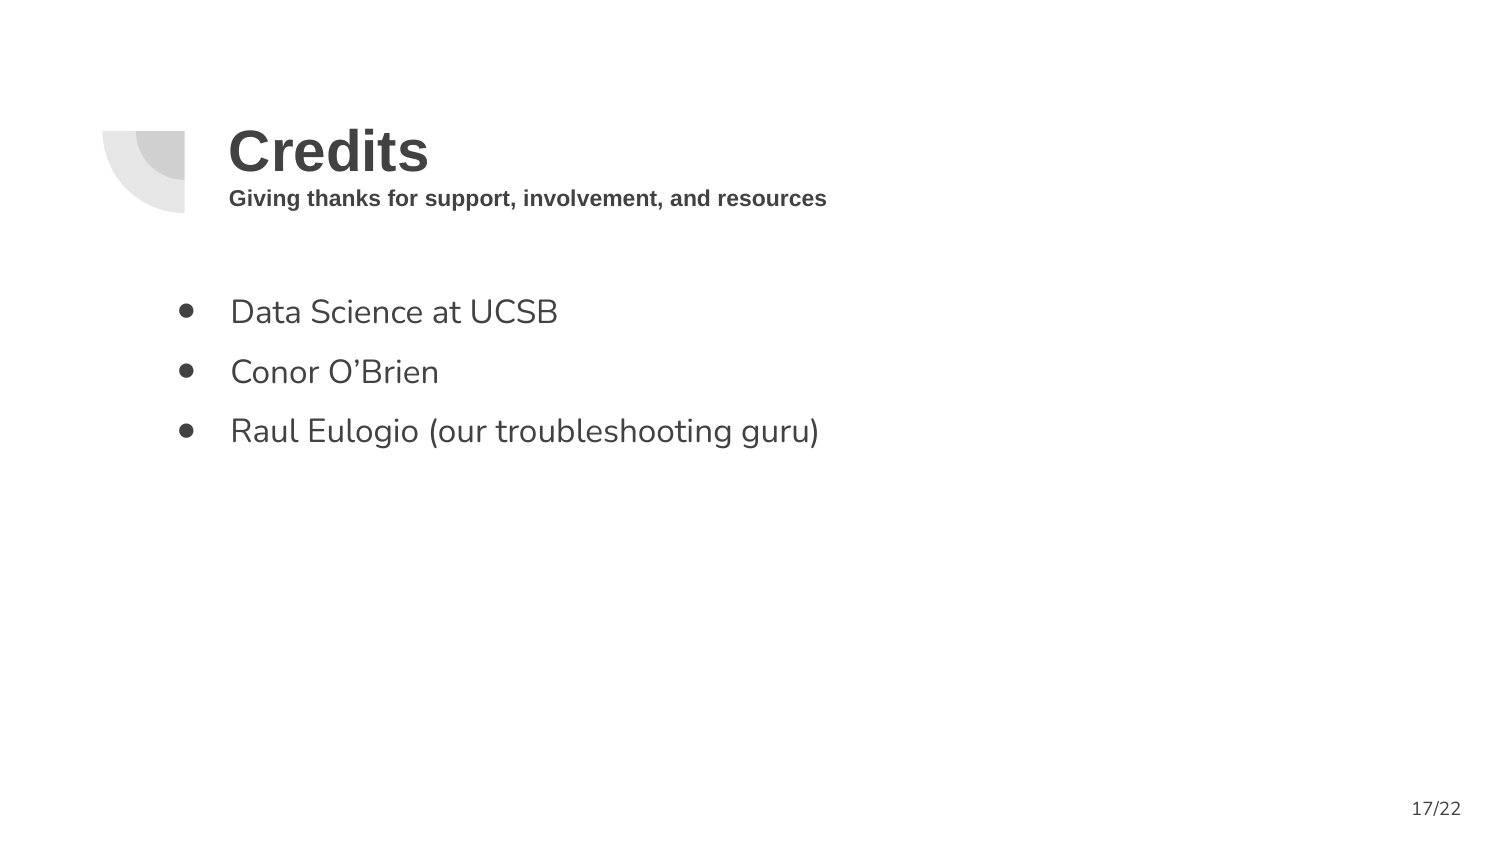

# Credits
Giving thanks for support, involvement, and resources
Data Science at UCSB
Conor O’Brien
Raul Eulogio (our troubleshooting guru)

17/22